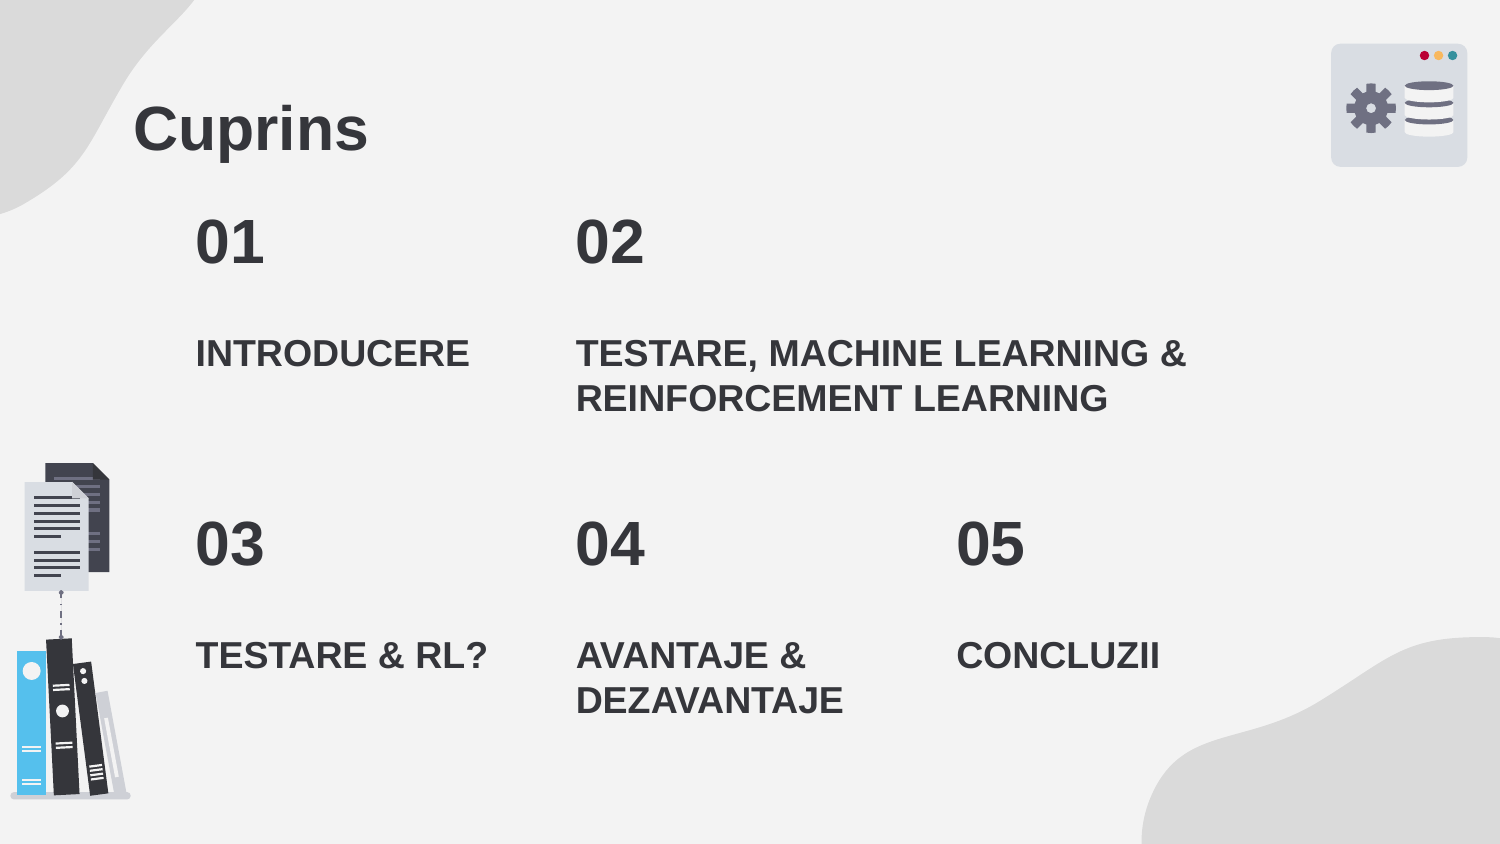

# Cuprins
01
02
INTRODUCERE
TESTARE, MACHINE LEARNING & REINFORCEMENT LEARNING
03
04
05
TESTARE & RL?
AVANTAJE & DEZAVANTAJE
CONCLUZII